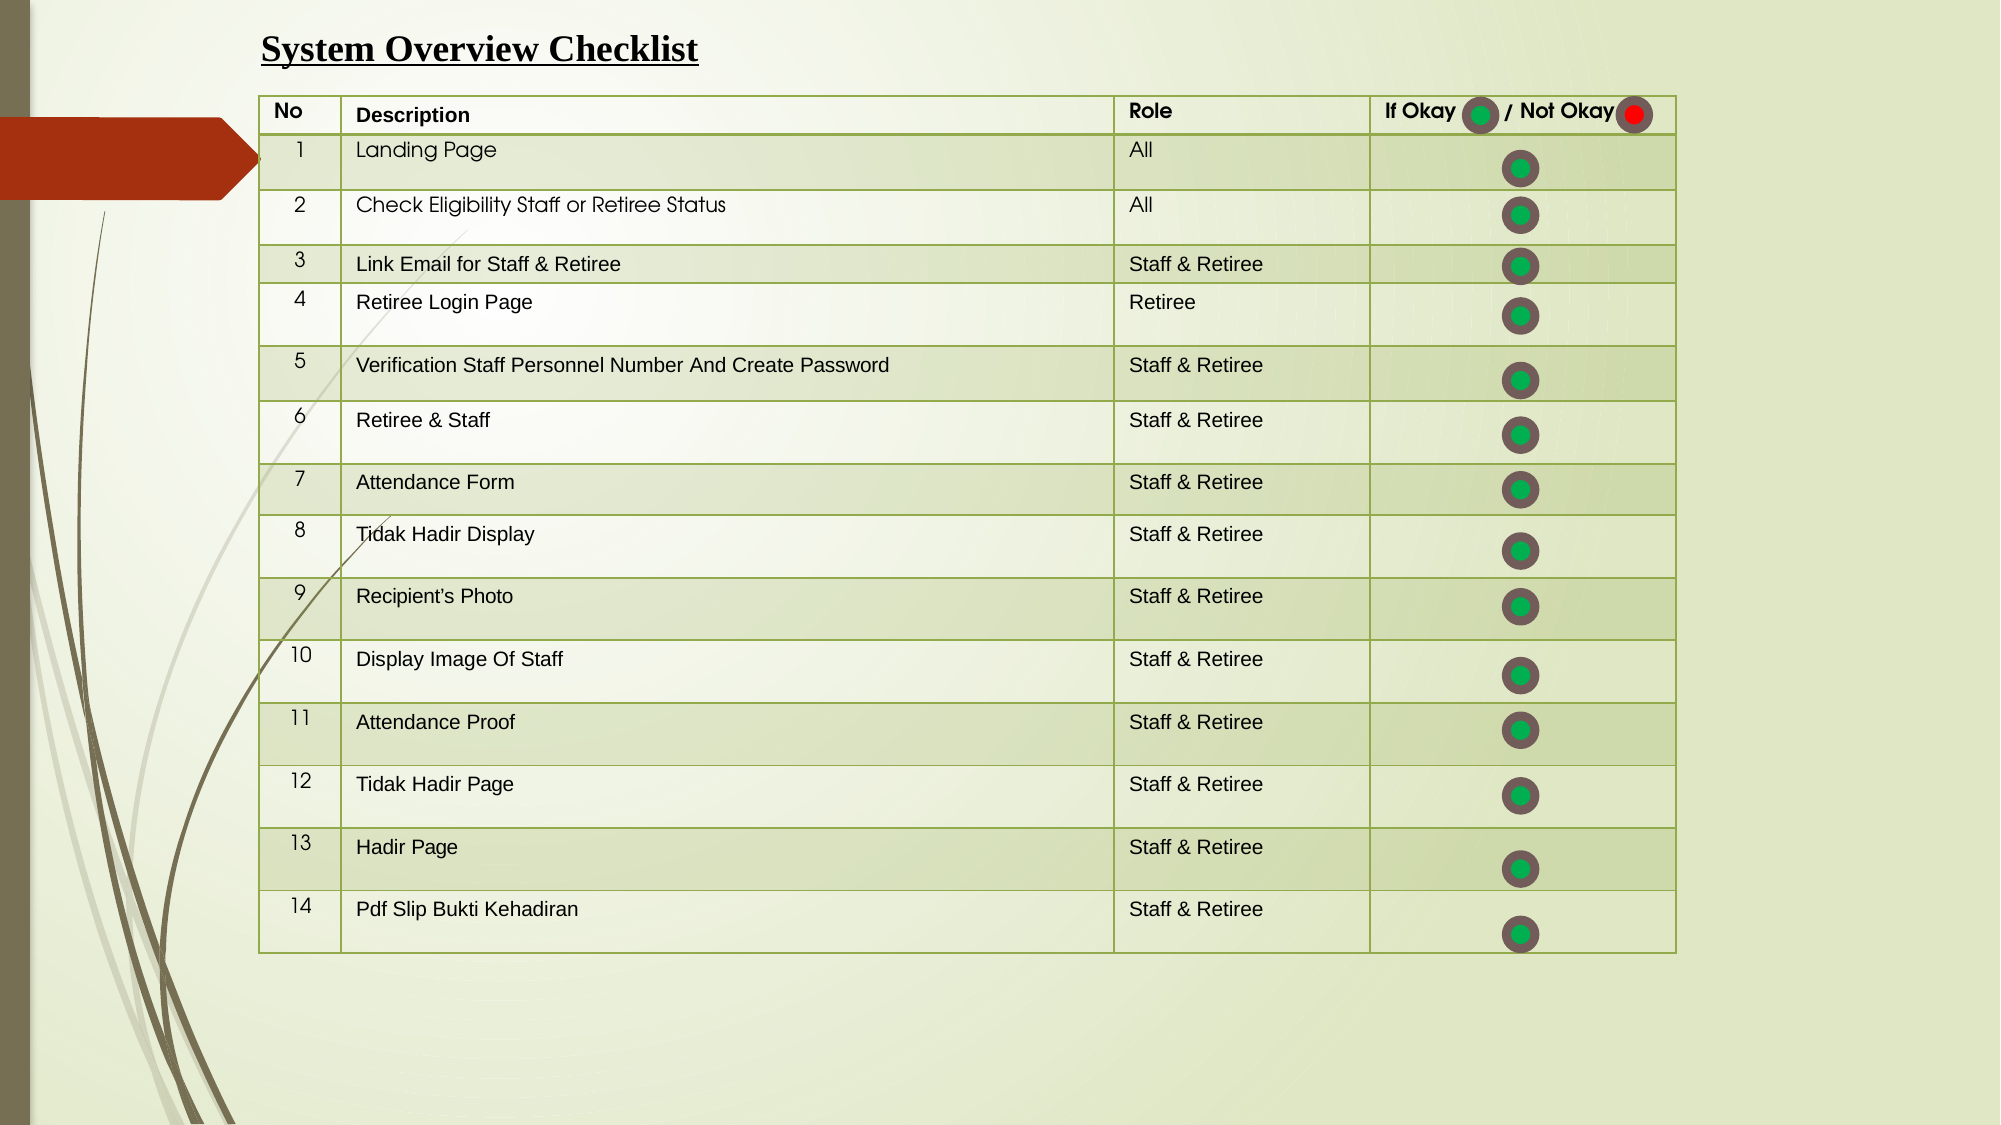

System Overview Checklist
| No | Description | Role | If Okay        / Not Okay |
| --- | --- | --- | --- |
| 1 | Landing Page | All |  |
| 2 | Check Eligibility Staff or Retiree Status | All |  |
| 3 | Link Email for Staff & Retiree | Staff & Retiree |  |
| 4 | Retiree Login Page | Retiree |  |
| 5 | Verification Staff Personnel Number And Create Password | Staff & Retiree |  |
| 6 | Retiree & Staff | Staff & Retiree |  |
| 7 | Attendance Form | Staff & Retiree |  |
| 8 | Tidak Hadir Display | Staff & Retiree |  |
| 9 | Recipient’s Photo | Staff & Retiree |  |
| 10 | Display Image Of Staff | Staff & Retiree |  |
| 11 | Attendance Proof | Staff & Retiree |  |
| 12 | Tidak Hadir Page | Staff & Retiree |  |
| 13 | Hadir Page | Staff & Retiree |  |
| 14 | Pdf Slip Bukti Kehadiran | Staff & Retiree |  |